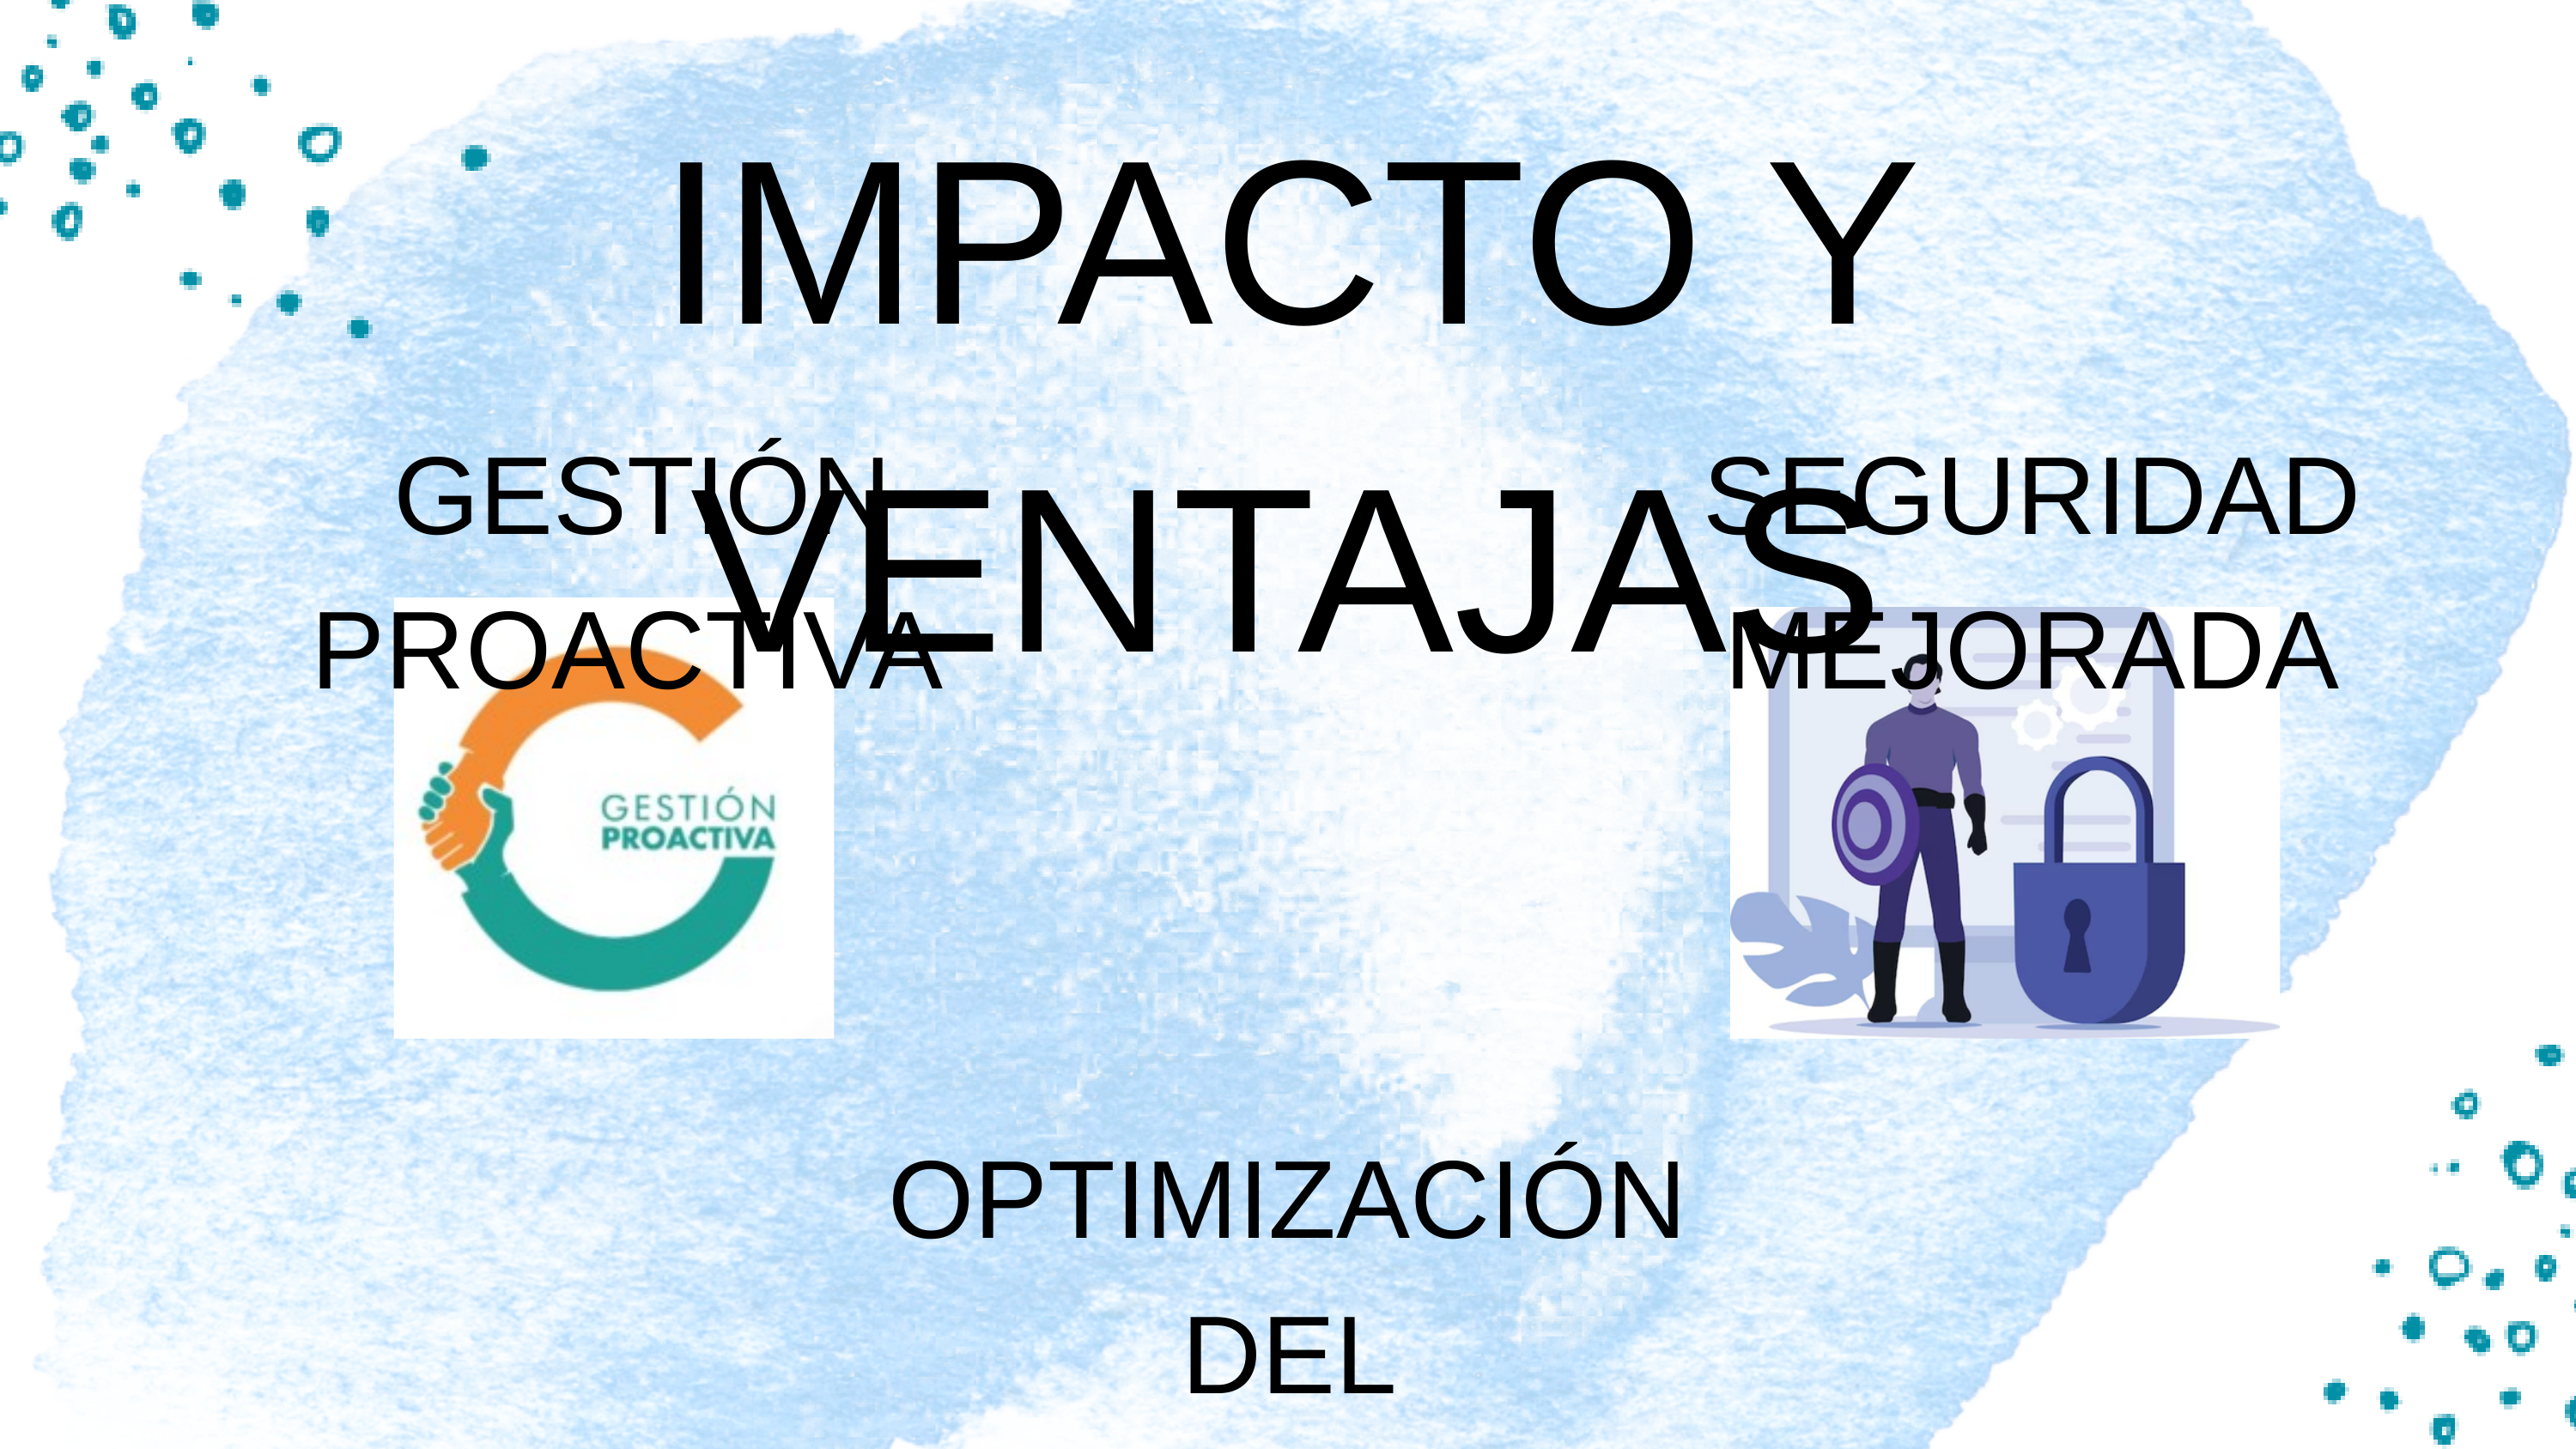

IMPACTO Y VENTAJAS
 GESTIÓN PROACTIVA
SEGURIDAD MEJORADA

OPTIMIZACIÓN DEL RENDIMIENTO